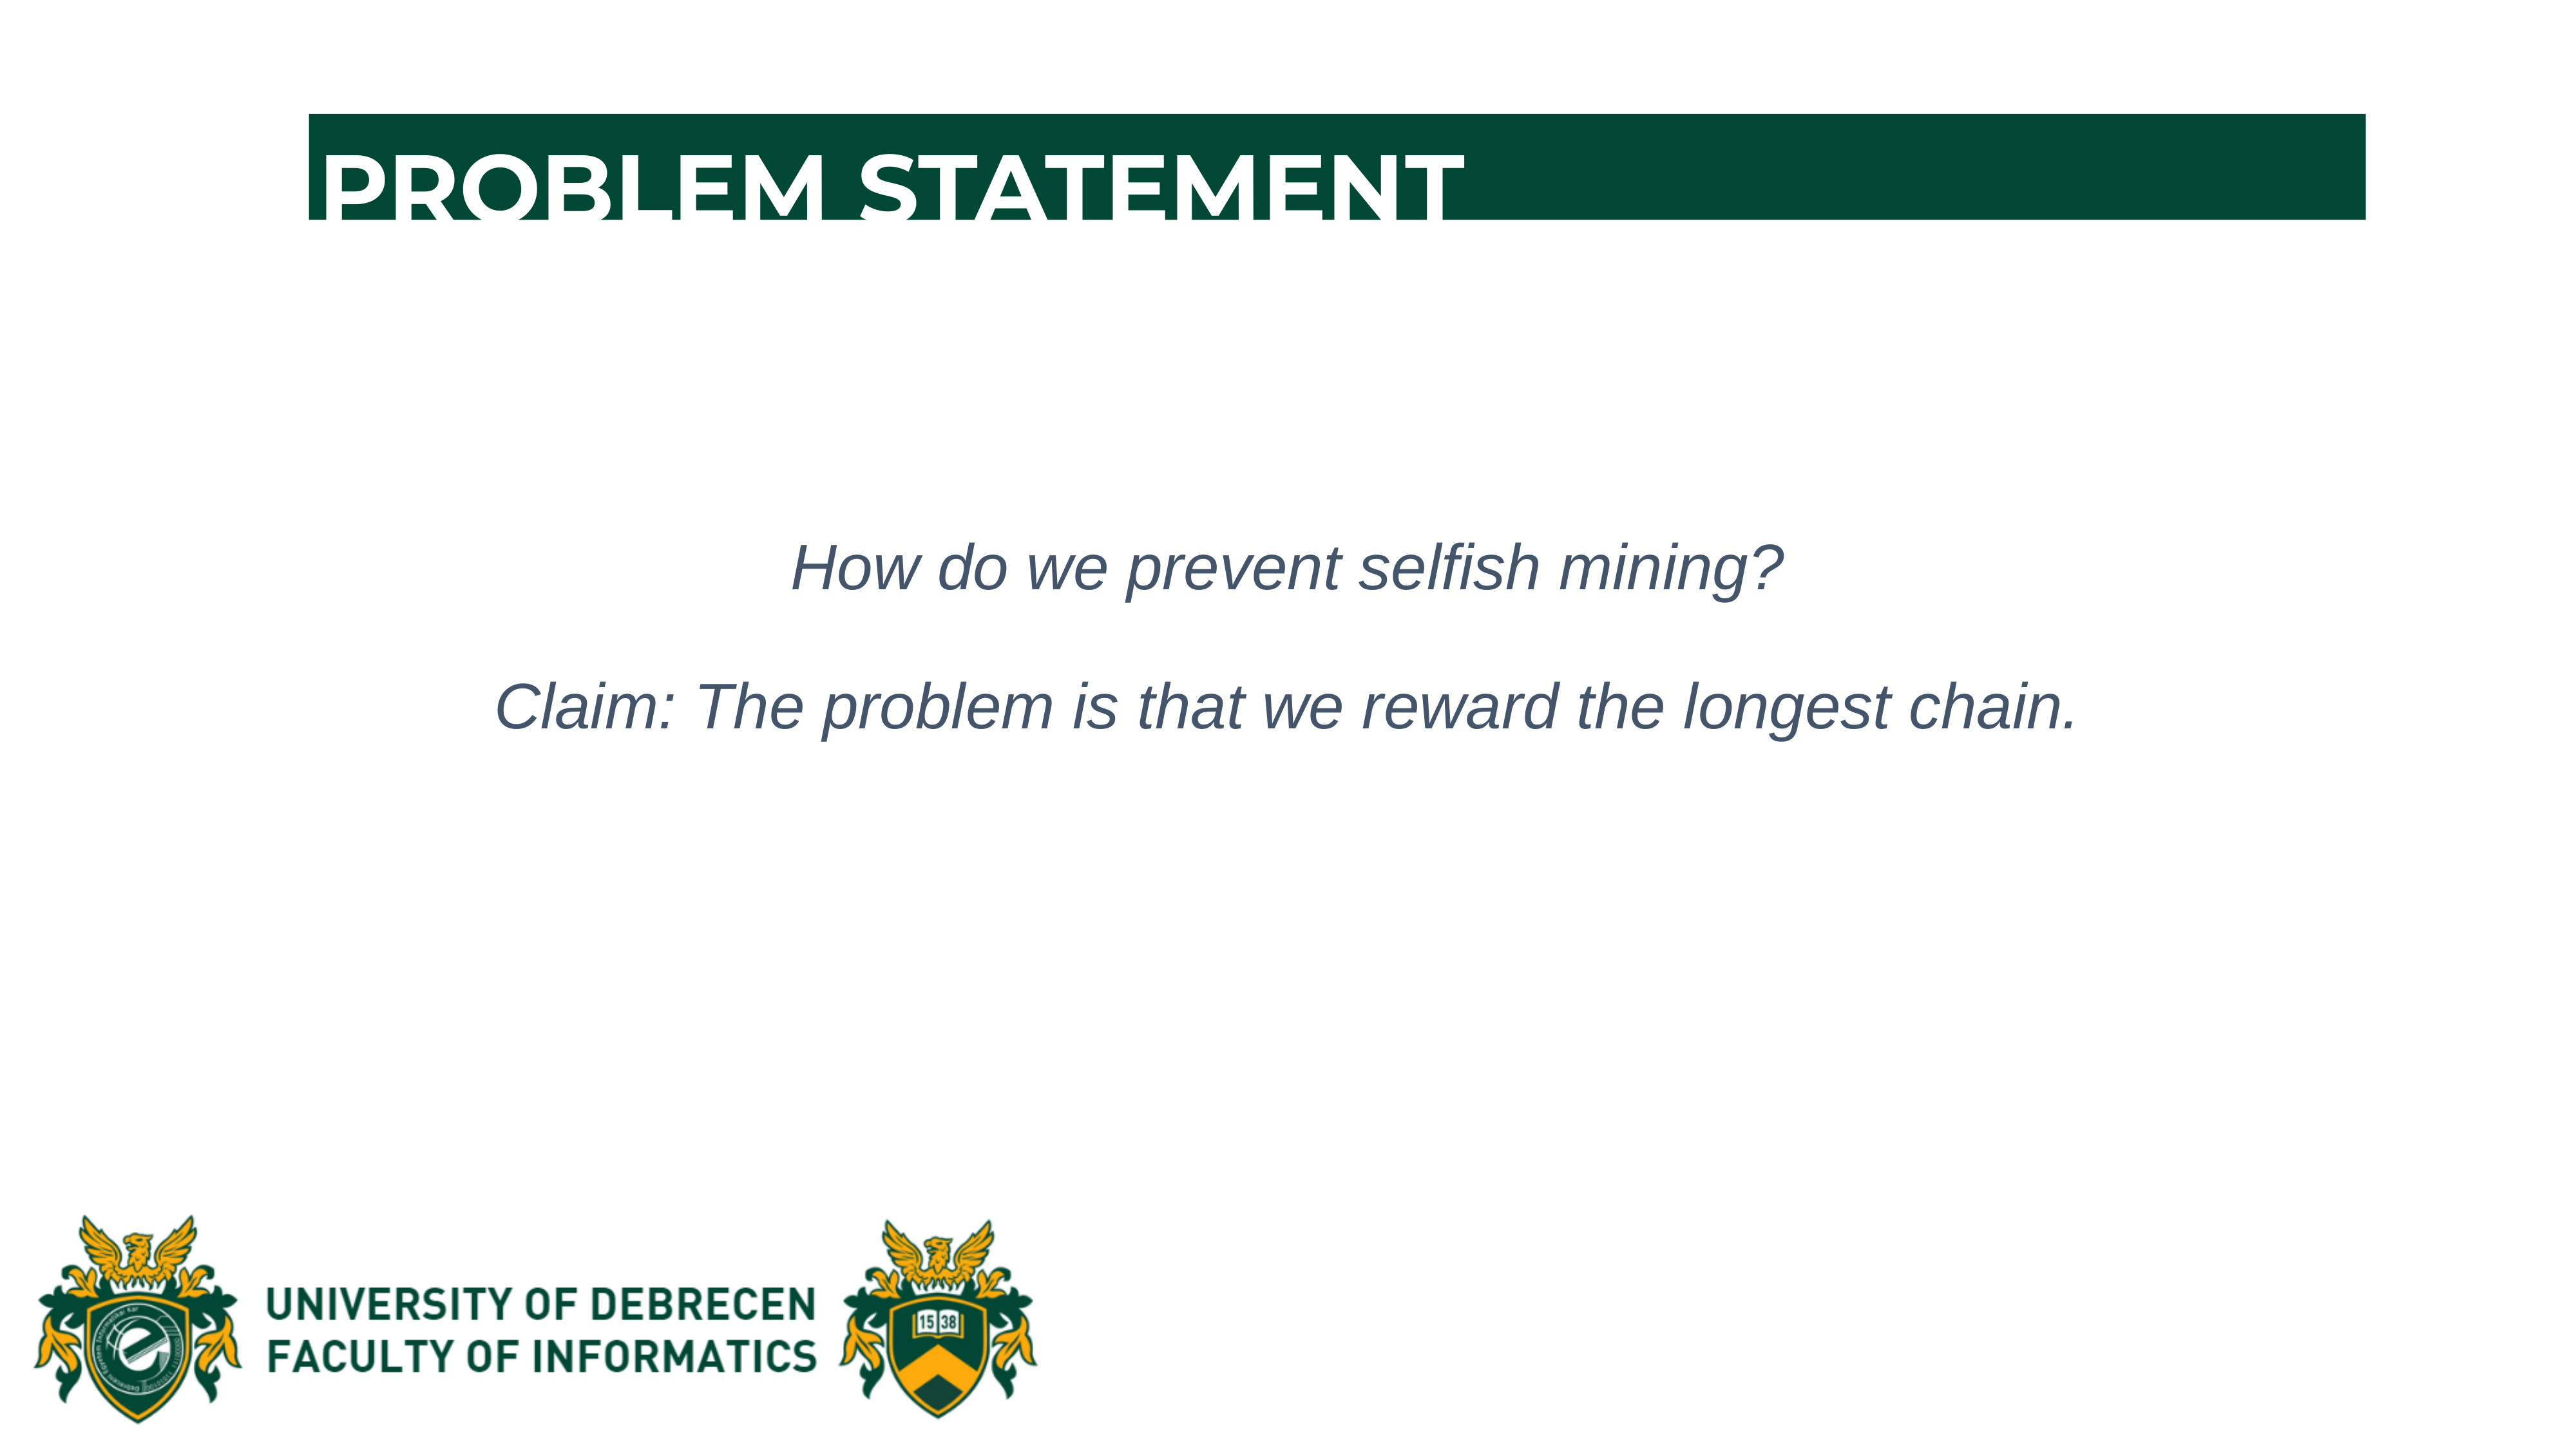

PROBLEM STATEMENT

How do we prevent selfish mining?

Claim: The problem is that we reward the longest chain.